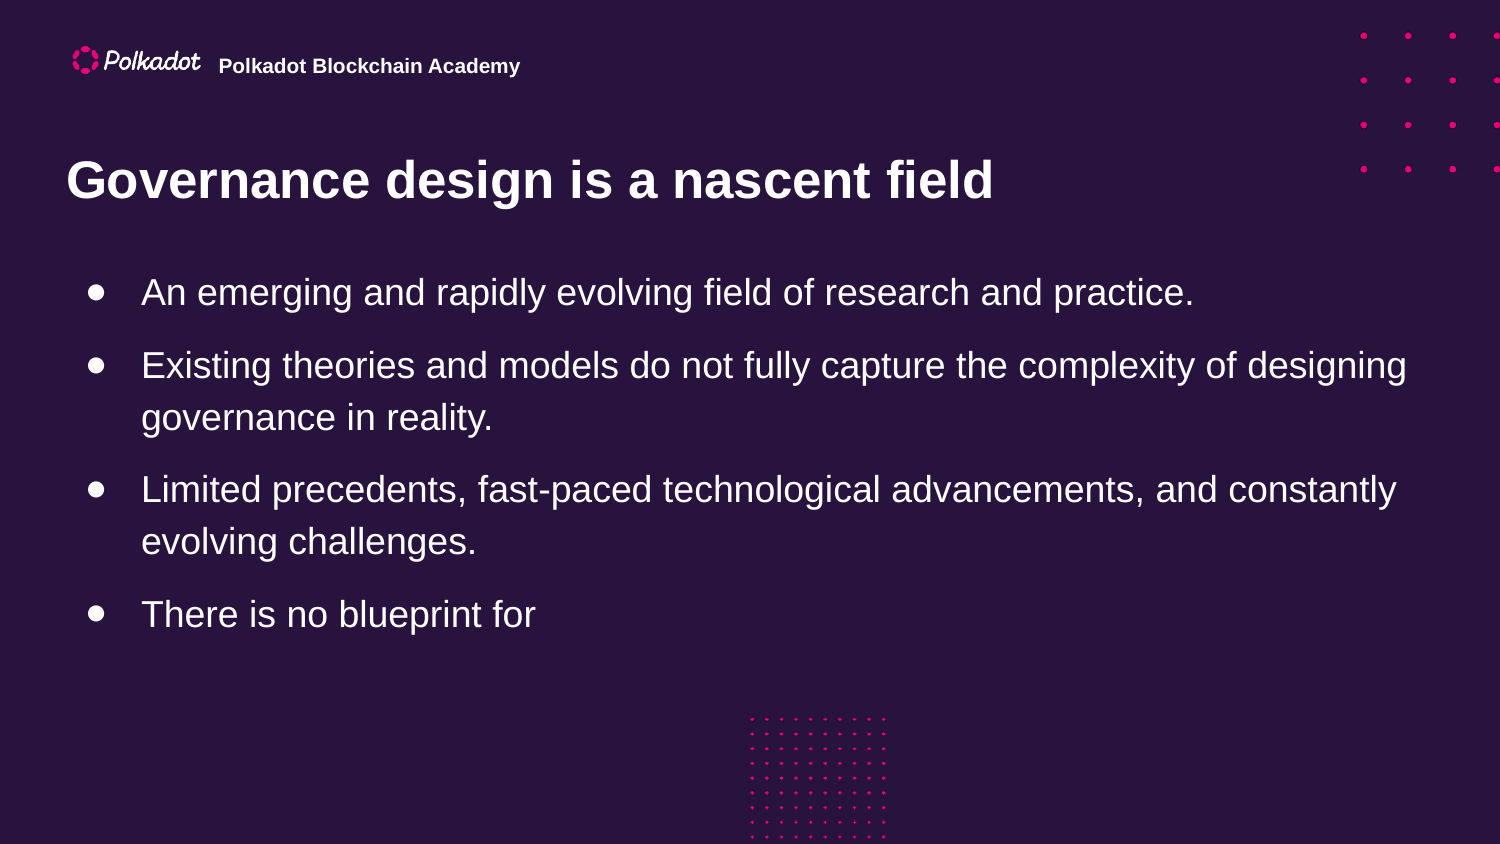

# Governance design is a nascent field
An emerging and rapidly evolving field of research and practice.
Existing theories and models do not fully capture the complexity of designing governance in reality.
Limited precedents, fast-paced technological advancements, and constantly evolving challenges.
There is no blueprint for